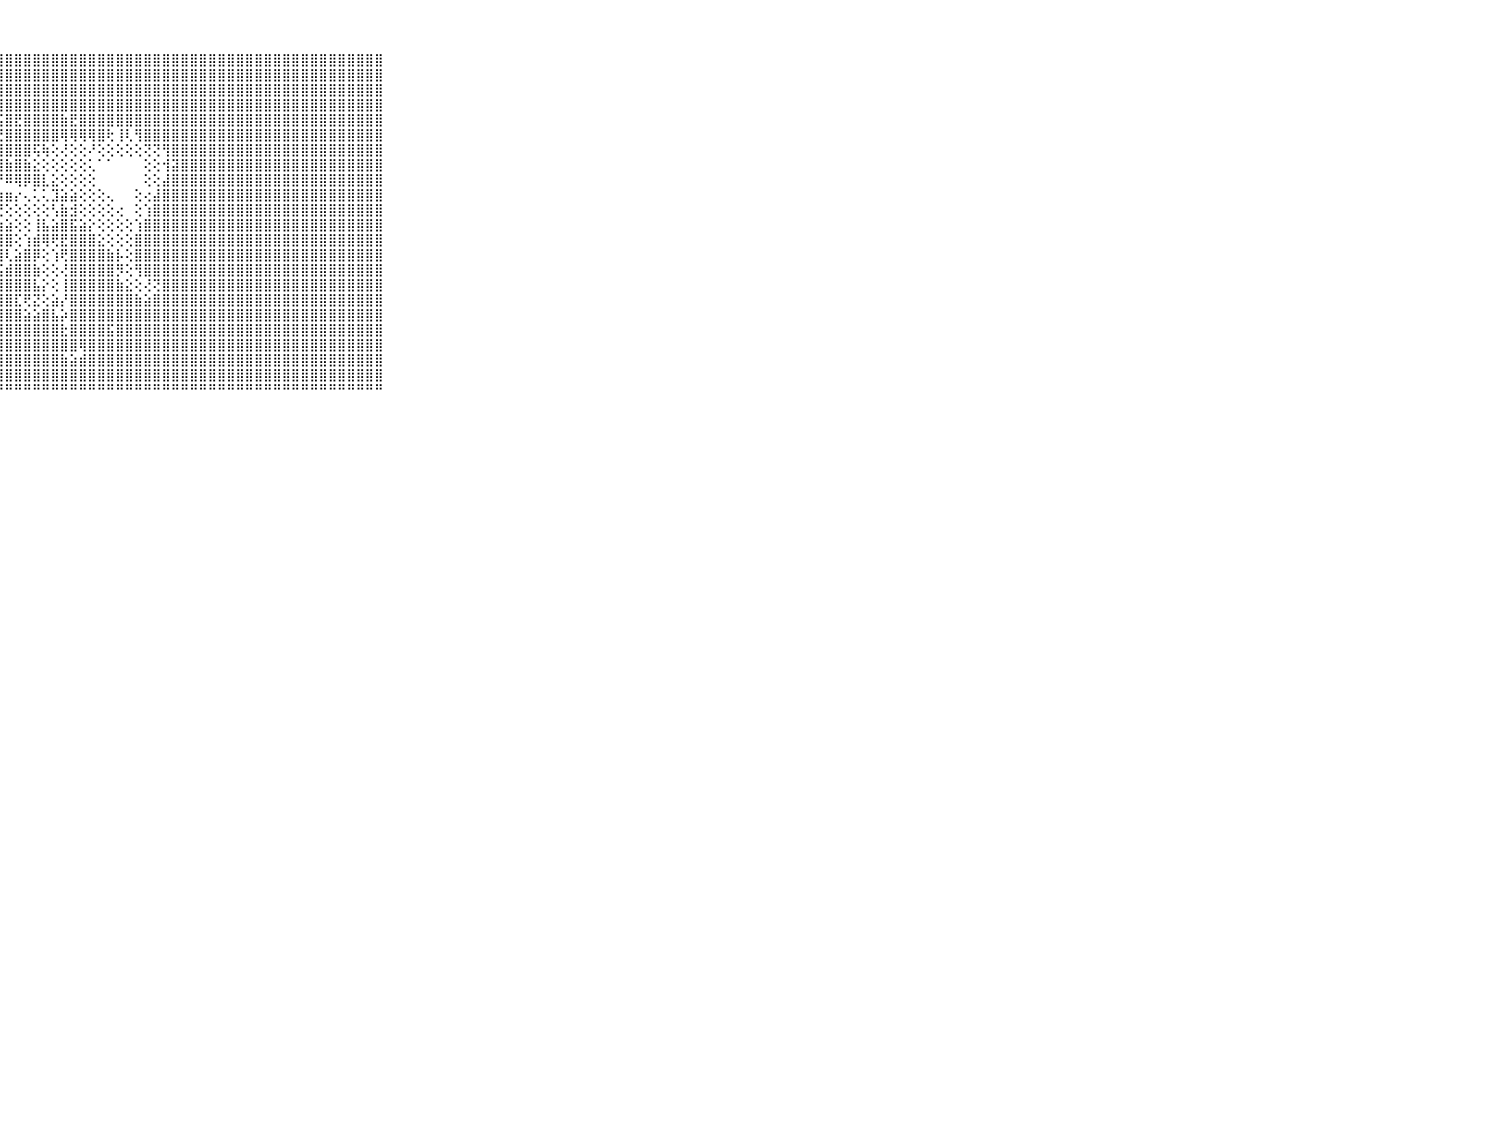

⠀⠀⠀⠀⠀⠀⠀⠀⠀⠀⠀⣿⣿⣿⣿⣿⣿⣿⣿⣿⣿⣿⣿⣿⣿⣿⣿⣿⣿⣿⣿⣿⣿⣿⣿⣿⣿⣿⣿⣿⣿⣿⣿⣿⣿⣿⣿⣿⣿⣿⣿⣿⣿⣿⣿⣿⣿⣿⣿⣿⣿⣿⣿⣿⣿⣿⣿⣿⣿⠀⠀⠀⠀⠀⠀⠀⠀⠀⠀⠀⠀
⠀⠀⠀⠀⠀⠀⠀⠀⠀⠀⠀⣿⣿⣿⣿⣿⣿⣿⣿⣿⣿⣿⣿⣿⣿⣿⣿⣿⣿⣿⣿⣿⣿⣿⣿⣿⣿⣿⣿⣿⣿⣿⣿⣿⣿⣿⣿⣿⣿⣿⣿⣿⣿⣿⣿⣿⣿⣿⣿⣿⣿⣿⣿⣿⣿⣿⣿⣿⣿⠀⠀⠀⠀⠀⠀⠀⠀⠀⠀⠀⠀
⠀⠀⠀⠀⠀⠀⠀⠀⠀⠀⠀⣿⣿⣿⣿⣿⣿⣿⣿⣿⣿⣿⣿⣿⣿⣿⣿⣿⣿⣿⣿⣿⣿⣿⣿⣿⣿⣿⣿⣿⣿⣿⣿⣿⣿⣿⣿⣿⣿⣿⣿⣿⣿⣿⣿⣿⣿⣿⣿⣿⣿⣿⣿⣿⣿⣿⣿⣿⣿⠀⠀⠀⠀⠀⠀⠀⠀⠀⠀⠀⠀
⠀⠀⠀⠀⠀⠀⠀⠀⠀⠀⠀⣿⣿⣿⣿⣿⣿⣿⣿⣿⣿⣿⣿⣿⣿⣿⡿⣿⣿⣿⣿⣿⣿⣿⣿⣿⣿⣿⣿⣿⣿⣿⣿⣿⣿⣿⣿⣿⣿⣿⣿⣿⣿⣿⣿⣿⣿⣿⣿⣿⣿⣿⣿⣿⣿⣿⣿⣿⣿⠀⠀⠀⠀⠀⠀⠀⠀⠀⠀⠀⠀
⠀⠀⠀⠀⠀⠀⠀⠀⠀⠀⠀⣿⣿⣿⣿⣿⣿⣿⣿⣿⣿⣿⣿⣿⣿⣿⣿⣯⣿⣟⣿⣿⣿⣿⣷⣟⣿⣿⣿⣿⣿⣿⣿⣿⣿⣿⣿⣿⣿⣿⣿⣿⣿⣿⣿⣿⣿⣿⣿⣿⣿⣿⣿⣿⣿⣿⣿⣿⣿⠀⠀⠀⠀⠀⠀⠀⠀⠀⠀⠀⠀
⠀⠀⠀⠀⠀⠀⠀⠀⠀⠀⠀⣿⣿⣿⣿⣿⣿⣿⣿⣿⣿⣿⣿⣿⣿⣿⣿⣝⣿⣿⣿⣿⣿⣿⢿⢿⢿⢿⣿⢗⢸⢇⢻⣿⣿⣿⣿⣿⣿⣿⣿⣿⣿⣿⣿⣿⣿⣿⣿⣿⣿⣿⣿⣿⣿⣿⣿⣿⣿⠀⠀⠀⠀⠀⠀⠀⠀⠀⠀⠀⠀
⠀⠀⠀⠀⠀⠀⠀⠀⠀⠀⠀⣿⣿⣿⣿⣿⣿⣿⣿⣿⣿⣿⣿⣿⣿⣿⣿⣿⣿⣿⣿⢯⢷⢕⢜⢕⢕⠜⢕⢕⢕⢕⢕⢝⢝⢻⣿⣿⣿⣿⣿⣿⣿⣿⣿⣿⣿⣿⣿⣿⣿⣿⣿⣿⣿⣿⣿⣿⣿⠀⠀⠀⠀⠀⠀⠀⠀⠀⠀⠀⠀
⠀⠀⠀⠀⠀⠀⠀⠀⠀⠀⠀⣿⣿⣿⣿⣿⣿⣿⣿⣿⣿⣿⣿⣿⣿⣿⣿⣿⣷⣿⣷⣕⢕⢕⢕⢕⢕⢅⠁⠁⠀⠀⠀⢕⢕⢺⣽⣿⣿⣿⣿⣿⣿⣿⣿⣿⣿⣿⣿⣿⣿⣿⣿⣿⣿⣿⣿⣿⣿⠀⠀⠀⠀⠀⠀⠀⠀⠀⠀⠀⠀
⠀⠀⠀⠀⠀⠀⠀⠀⠀⠀⠀⣿⣿⣿⣿⣿⣿⣿⣿⣿⣿⢟⢝⢝⣝⡛⠛⠟⠿⢿⡿⣿⣇⣕⢕⢕⢕⢕⠀⠀⠀⠀⠀⢕⢕⣼⣿⣿⣿⣿⣿⣿⣿⣿⣿⣿⣿⣿⣿⣿⣿⣿⣿⣿⣿⣿⣿⣿⣿⠀⠀⠀⠀⠀⠀⠀⠀⠀⠀⠀⠀
⠀⠀⠀⠀⠀⠀⠀⠀⠀⠀⠀⣿⣿⣿⣿⣿⣿⣿⣿⣿⣿⣕⢕⢱⢝⢿⣿⣷⣶⡔⢄⢅⢅⣹⣵⣵⢕⢕⢕⢄⠀⠀⢕⢔⣼⣿⣿⣿⣿⣿⣿⣿⣿⣿⣿⣿⣿⣿⣿⣿⣿⣿⣿⣿⣿⣿⣿⣿⣿⠀⠀⠀⠀⠀⠀⠀⠀⠀⠀⠀⠀
⠀⠀⠀⠀⠀⠀⠀⠀⠀⠀⠀⣿⣿⣿⣿⣿⣿⣿⣿⣿⣿⣿⡕⢸⣻⢗⢜⢝⢕⢕⢕⢕⢕⢣⣷⣺⢕⢕⢕⢕⢔⠀⢕⢱⣿⣿⣿⣿⣿⣿⣿⣿⣿⣿⣿⣿⣿⣿⣿⣿⣿⣿⣿⣿⣿⣿⣿⣿⣿⠀⠀⠀⠀⠀⠀⠀⠀⠀⠀⠀⠀
⠀⠀⠀⠀⠀⠀⠀⠀⠀⠀⠀⣿⣿⣿⣿⣿⣿⣿⣿⣿⣝⣿⣿⣿⣞⡾⣵⣷⣵⢕⢕⢸⣧⣵⣿⣯⣵⡕⢕⢕⢕⢕⢱⣿⣿⣿⣿⣿⣿⣿⣿⣿⣿⣿⣿⣿⣿⣿⣿⣿⣿⣿⣿⣿⣿⣿⣿⣿⣿⠀⠀⠀⠀⠀⠀⠀⠀⠀⠀⠀⠀
⠀⠀⠀⠀⠀⠀⠀⠀⠀⠀⠀⣿⣿⣿⣿⣿⣿⣿⣿⣿⣿⣿⣿⣿⣿⣿⣿⣿⣿⢕⢱⣾⢿⢟⣟⣿⣿⣿⣕⢕⢕⢕⣿⣿⣿⣿⣿⣿⣿⣿⣿⣿⣿⣿⣿⣿⣿⣿⣿⣿⣿⣿⣿⣿⣿⣿⣿⣿⣿⠀⠀⠀⠀⠀⠀⠀⠀⠀⠀⠀⠀
⠀⠀⠀⠀⠀⠀⠀⠀⠀⠀⠀⣿⣿⣿⣿⣿⣿⣿⣿⣿⣿⣿⣿⣿⣿⣿⣿⣿⢇⣵⣿⡿⢕⢱⢟⣿⣿⣿⣿⣷⡧⢕⣿⣿⣿⣿⣿⣿⣿⣿⣿⣿⣿⣿⣿⣿⣿⣿⣿⣿⣿⣿⣿⣿⣿⣿⣿⣿⣿⠀⠀⠀⠀⠀⠀⠀⠀⠀⠀⠀⠀
⠀⠀⠀⠀⠀⠀⠀⠀⠀⠀⠀⣿⣿⣿⣿⣿⣿⣿⣿⣿⣿⣿⣿⣿⣿⣿⣿⣯⣾⣿⣿⣷⢕⢕⢜⣿⣿⣿⣿⣿⡻⢕⢻⣿⣿⣿⣿⣿⣿⣿⣿⣿⣿⣿⣿⣿⣿⣿⣿⣿⣿⣿⣿⣿⣿⣿⣿⣿⣿⠀⠀⠀⠀⠀⠀⠀⠀⠀⠀⠀⠀
⠀⠀⠀⠀⠀⠀⠀⠀⠀⠀⠀⣿⣿⣿⣿⣿⣿⣿⣿⣿⣿⣿⣿⣟⣿⣿⣿⣿⣿⣿⣿⣧⡕⢕⢸⣿⣿⣿⣿⣿⣷⣕⢕⢜⢝⣿⣿⣿⣿⣿⣿⣿⣿⣿⣿⣿⣿⣿⣿⣿⣿⣿⣿⣿⣿⣿⣿⣿⣿⠀⠀⠀⠀⠀⠀⠀⠀⠀⠀⠀⠀
⠀⠀⠀⠀⠀⠀⠀⠀⠀⠀⠀⣿⣿⣿⣿⣿⣿⣿⣿⣿⣿⣿⣿⣿⣿⣿⣿⣿⣿⣏⢟⣝⢕⣵⡜⣿⣿⣿⣿⣿⣿⣿⣷⣵⣿⣿⣿⣿⣿⣿⣿⣿⣿⣿⣿⣿⣿⣿⣿⣿⣿⣿⣿⣿⣿⣿⣿⣿⣿⠀⠀⠀⠀⠀⠀⠀⠀⠀⠀⠀⠀
⠀⠀⠀⠀⠀⠀⠀⠀⠀⠀⠀⣿⣿⣿⣿⣿⣿⣿⣿⣿⣿⣿⣿⣿⣿⣿⣿⣿⣿⣿⣵⣵⣿⣧⡵⣿⣿⣿⣿⣿⣿⣿⣿⣿⣿⣿⣿⣿⣿⣿⣿⣿⣿⣿⣿⣿⣿⣿⣿⣿⣿⣿⣿⣿⣿⣿⣿⣿⣿⠀⠀⠀⠀⠀⠀⠀⠀⠀⠀⠀⠀
⠀⠀⠀⠀⠀⠀⠀⠀⠀⠀⠀⣿⣿⣿⣿⣿⣿⣿⣿⣿⣿⣿⣿⣿⣿⣿⣿⣿⣿⣿⣿⣿⣿⣿⣗⣿⣿⣿⣿⣯⣿⣿⣿⣿⣿⣿⣿⣿⣿⣿⣿⣿⣿⣿⣿⣿⣿⣿⣿⣿⣿⣿⣿⣿⣿⣿⣿⣿⣿⠀⠀⠀⠀⠀⠀⠀⠀⠀⠀⠀⠀
⠀⠀⠀⠀⠀⠀⠀⠀⠀⠀⠀⣿⣿⣿⣿⣿⣿⣿⣿⣿⣿⣿⣿⣿⣿⣿⣿⣿⣿⣿⣿⣿⣿⣿⣿⣿⢿⣿⣿⣿⣿⣿⣿⣿⣿⣿⣿⣿⣿⣿⣿⣿⣿⣿⣿⣿⣿⣿⣿⣿⣿⣿⣿⣿⣿⣿⣿⣿⣿⠀⠀⠀⠀⠀⠀⠀⠀⠀⠀⠀⠀
⠀⠀⠀⠀⠀⠀⠀⠀⠀⠀⠀⣿⣿⣿⣿⣿⣿⣿⣿⣿⣿⣿⣿⣿⣿⣿⣿⣿⣿⣿⣿⣿⣿⣿⣷⣵⣾⣿⣿⣿⣿⣿⣿⣿⣿⣿⣿⣿⣿⣿⣿⣿⣿⣿⣿⣿⣿⣿⣿⣿⣿⣿⣿⣿⣿⣿⣿⣿⣿⠀⠀⠀⠀⠀⠀⠀⠀⠀⠀⠀⠀
⠀⠀⠀⠀⠀⠀⠀⠀⠀⠀⠀⣿⣿⣿⣿⣿⣿⣿⣿⣿⣿⣿⣿⣿⣿⣿⣿⣿⣿⣿⣿⣿⣿⣿⣿⣿⣿⣿⣿⣿⣿⣿⣿⣿⣿⣿⣿⣿⣿⣿⣿⣿⣿⣿⣿⣿⣿⣿⣿⣿⣿⣿⣿⣿⣿⣿⣿⣿⣿⠀⠀⠀⠀⠀⠀⠀⠀⠀⠀⠀⠀
⠀⠀⠀⠀⠀⠀⠀⠀⠀⠀⠀⠛⠛⠛⠛⠛⠛⠛⠛⠛⠛⠛⠛⠛⠛⠛⠛⠛⠛⠛⠛⠛⠛⠛⠛⠛⠛⠛⠛⠛⠛⠛⠛⠛⠛⠛⠛⠛⠛⠛⠛⠛⠛⠛⠛⠛⠛⠛⠛⠛⠛⠛⠛⠛⠛⠛⠛⠛⠛⠀⠀⠀⠀⠀⠀⠀⠀⠀⠀⠀⠀